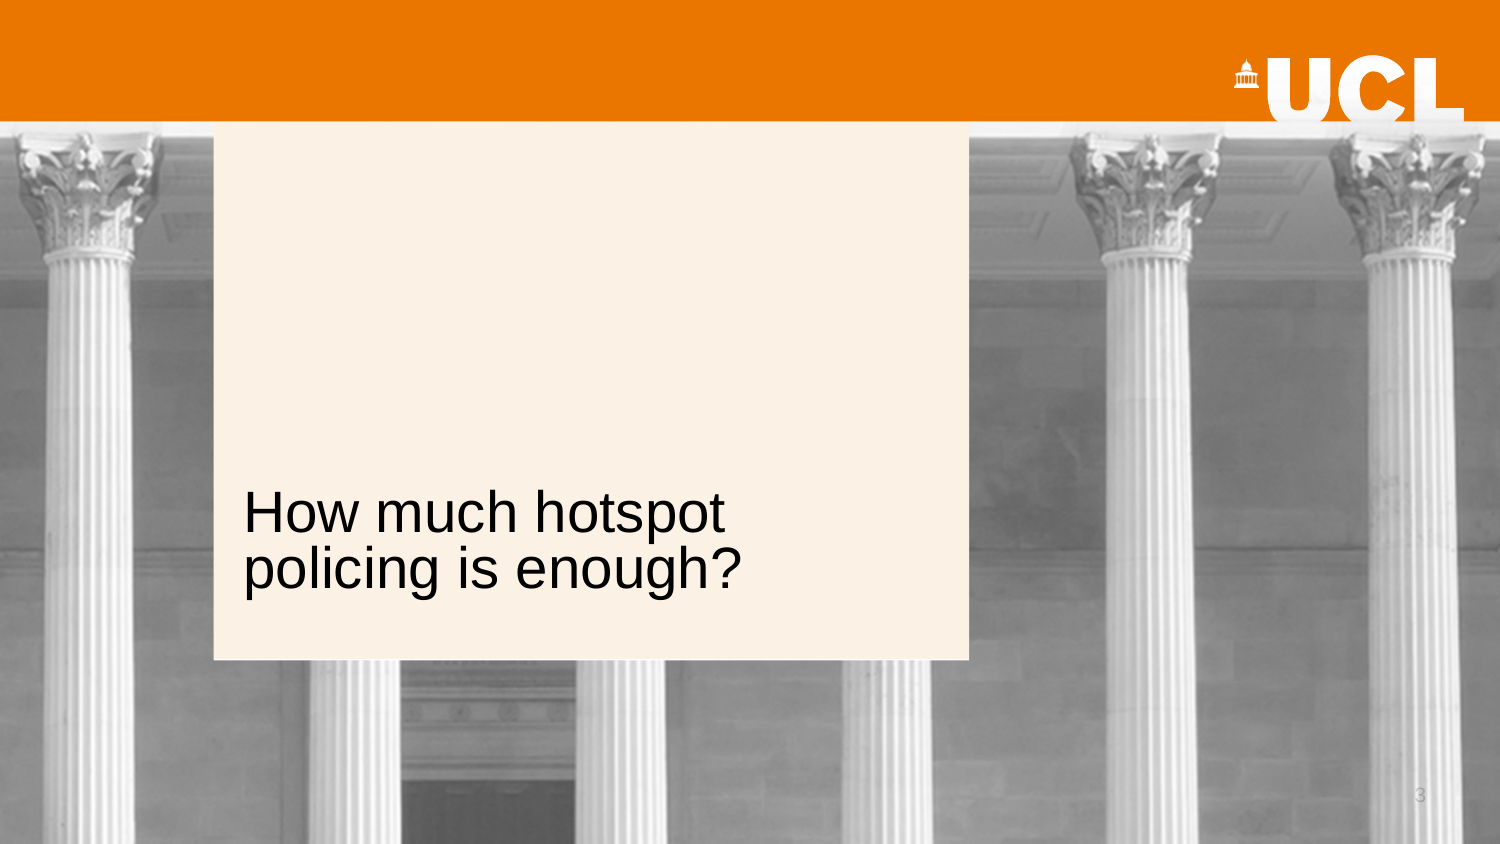

# How much hotspot policing is enough?